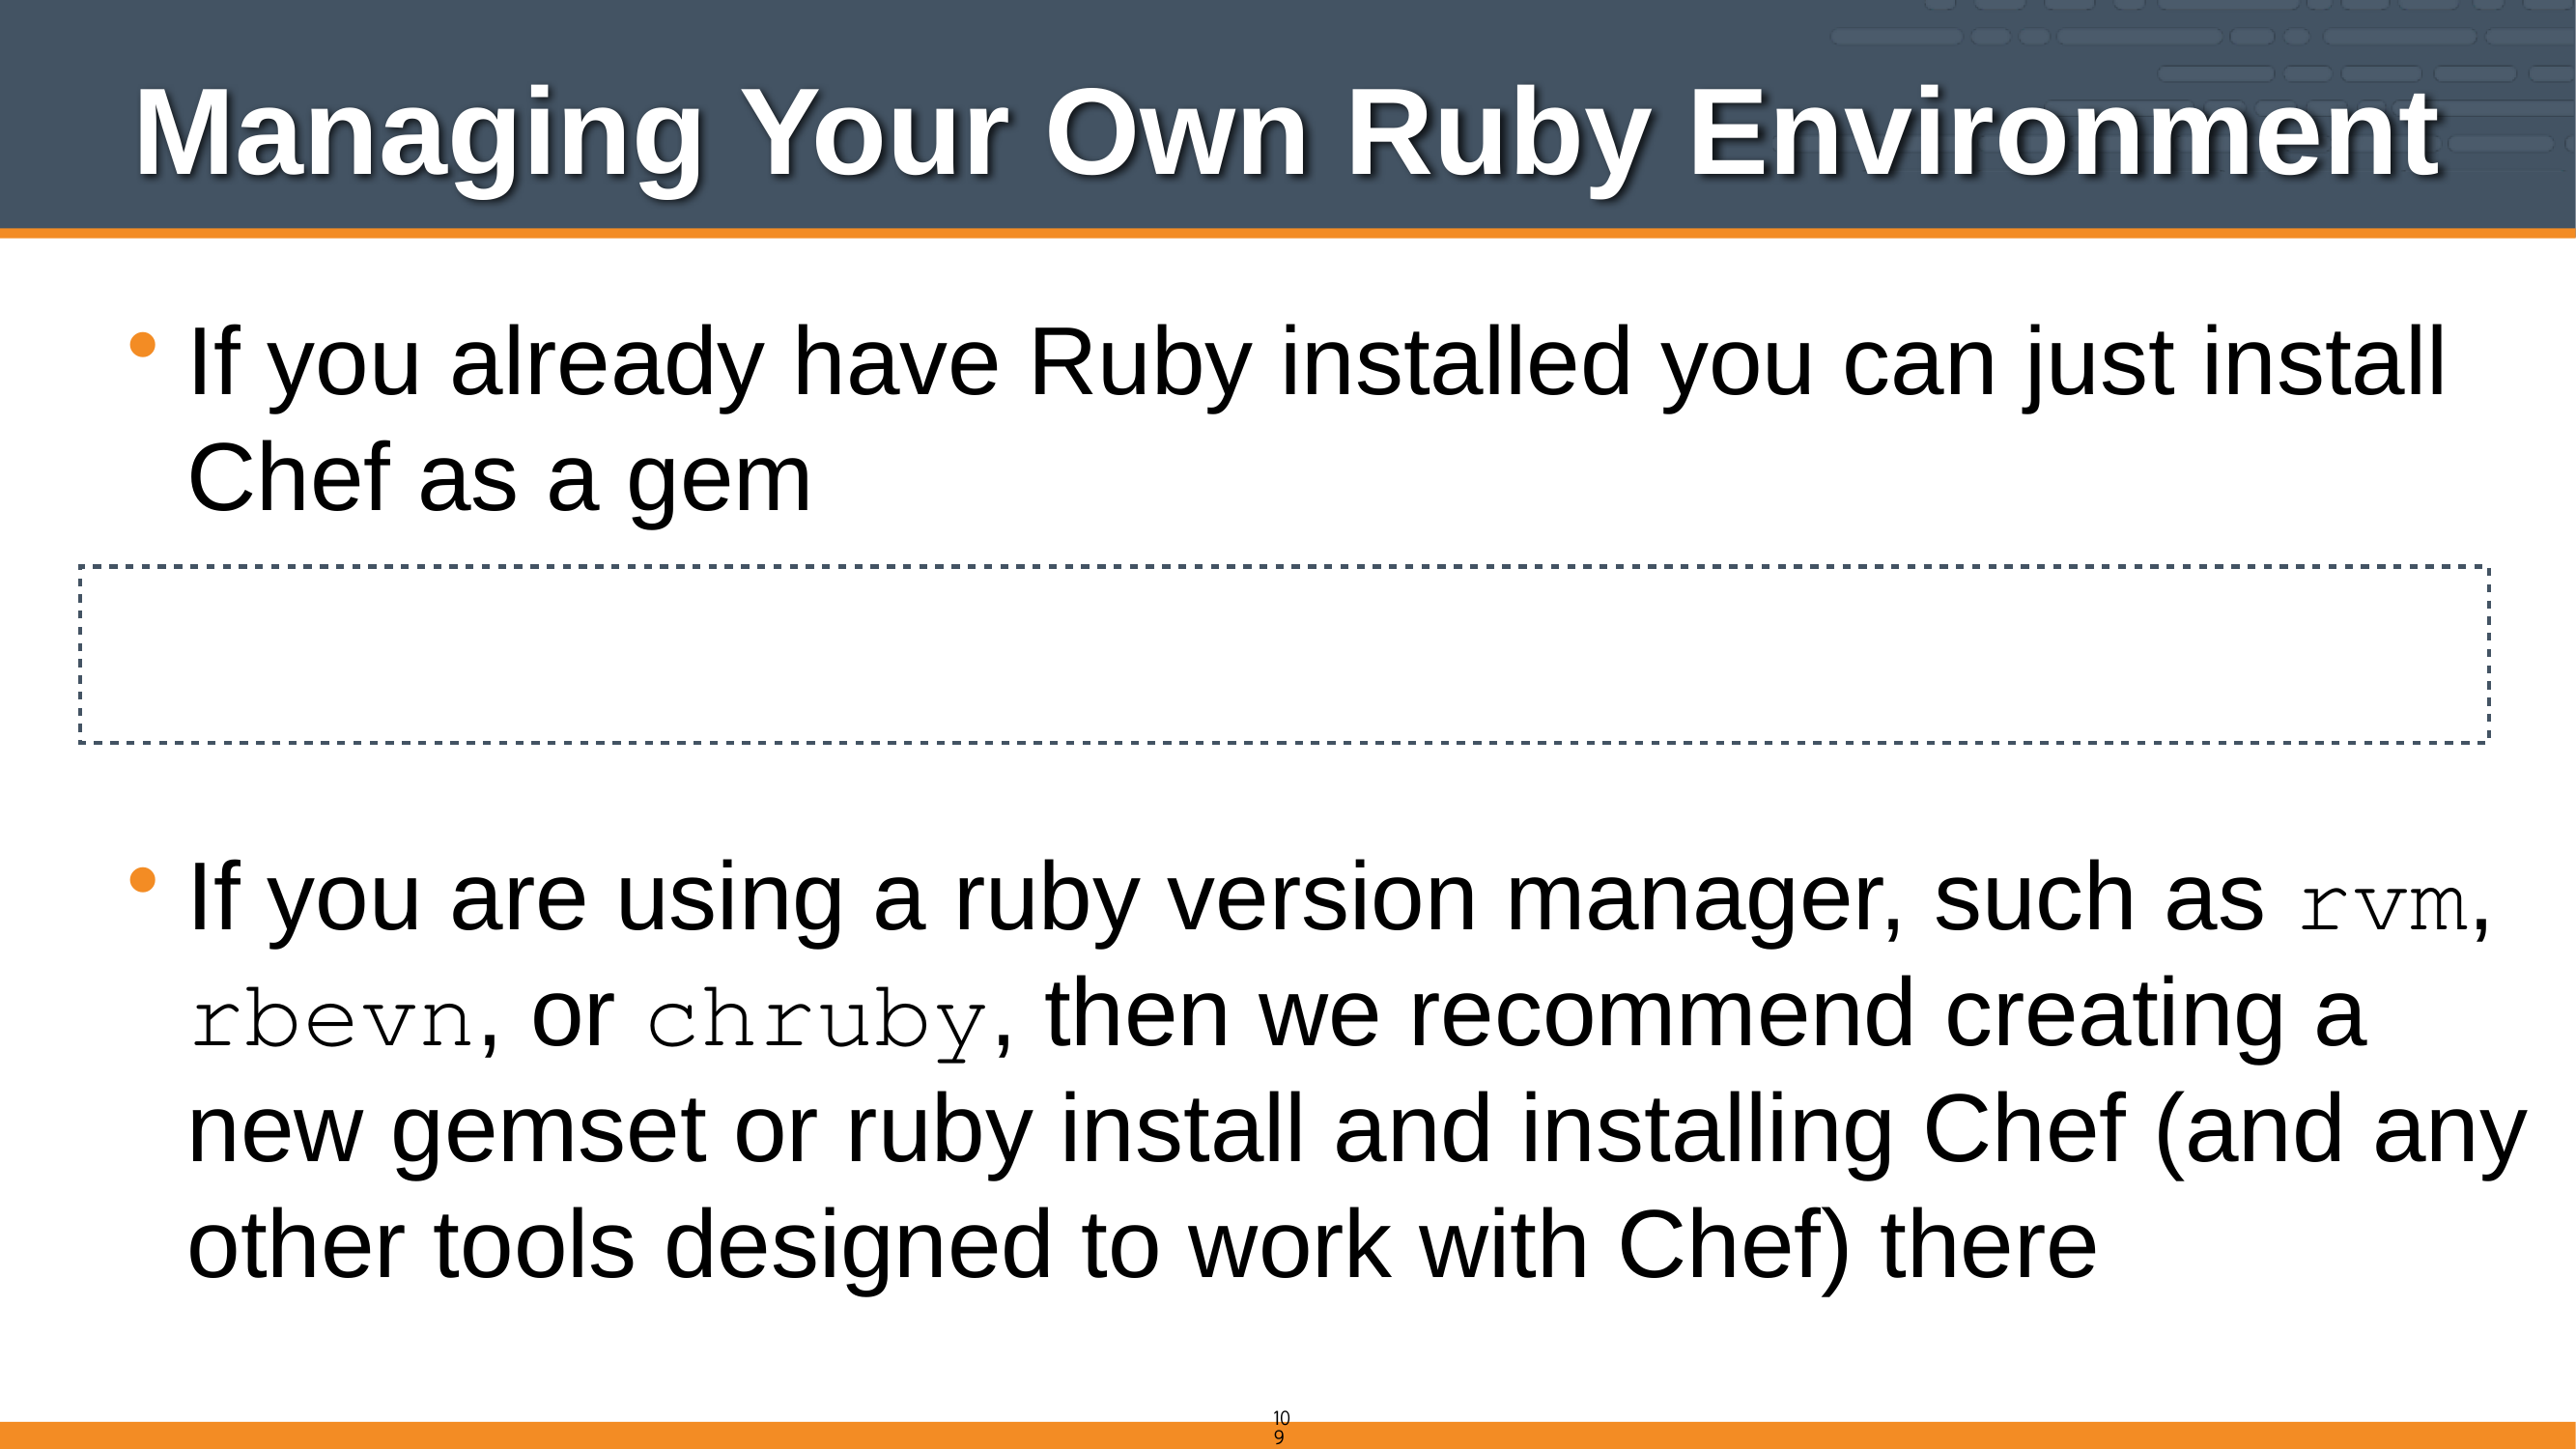

# Managing Your Own Ruby Environment
If you already have Ruby installed you can just install Chef as a gem

If you are using a ruby version manager, such as rvm, rbevn, or chruby, then we recommend creating a new gemset or ruby install and installing Chef (and any other tools designed to work with Chef) there
$ gem install chef
109